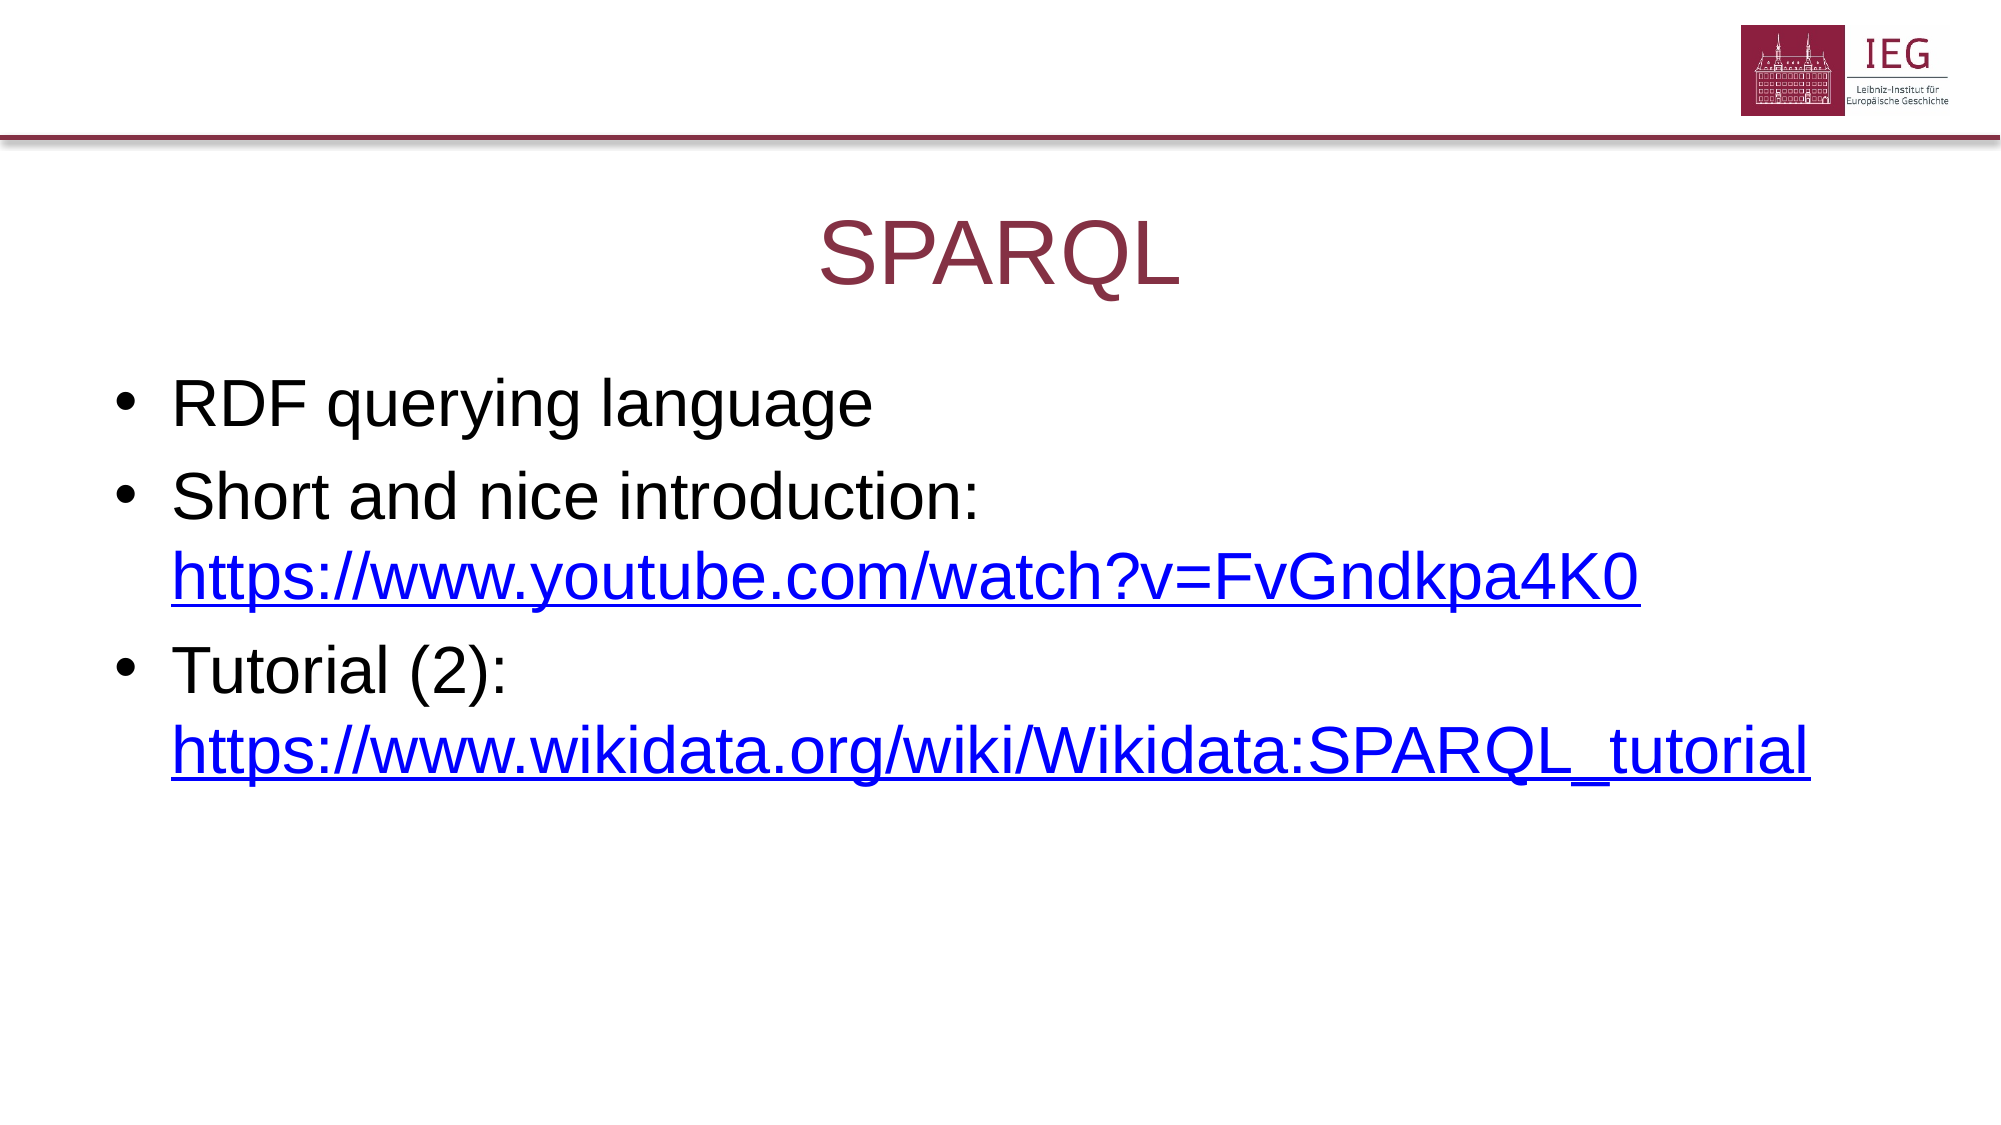

# SPARQL
RDF querying language
Short and nice introduction: https://www.youtube.com/watch?v=FvGndkpa4K0
Tutorial (2): https://www.wikidata.org/wiki/Wikidata:SPARQL_tutorial